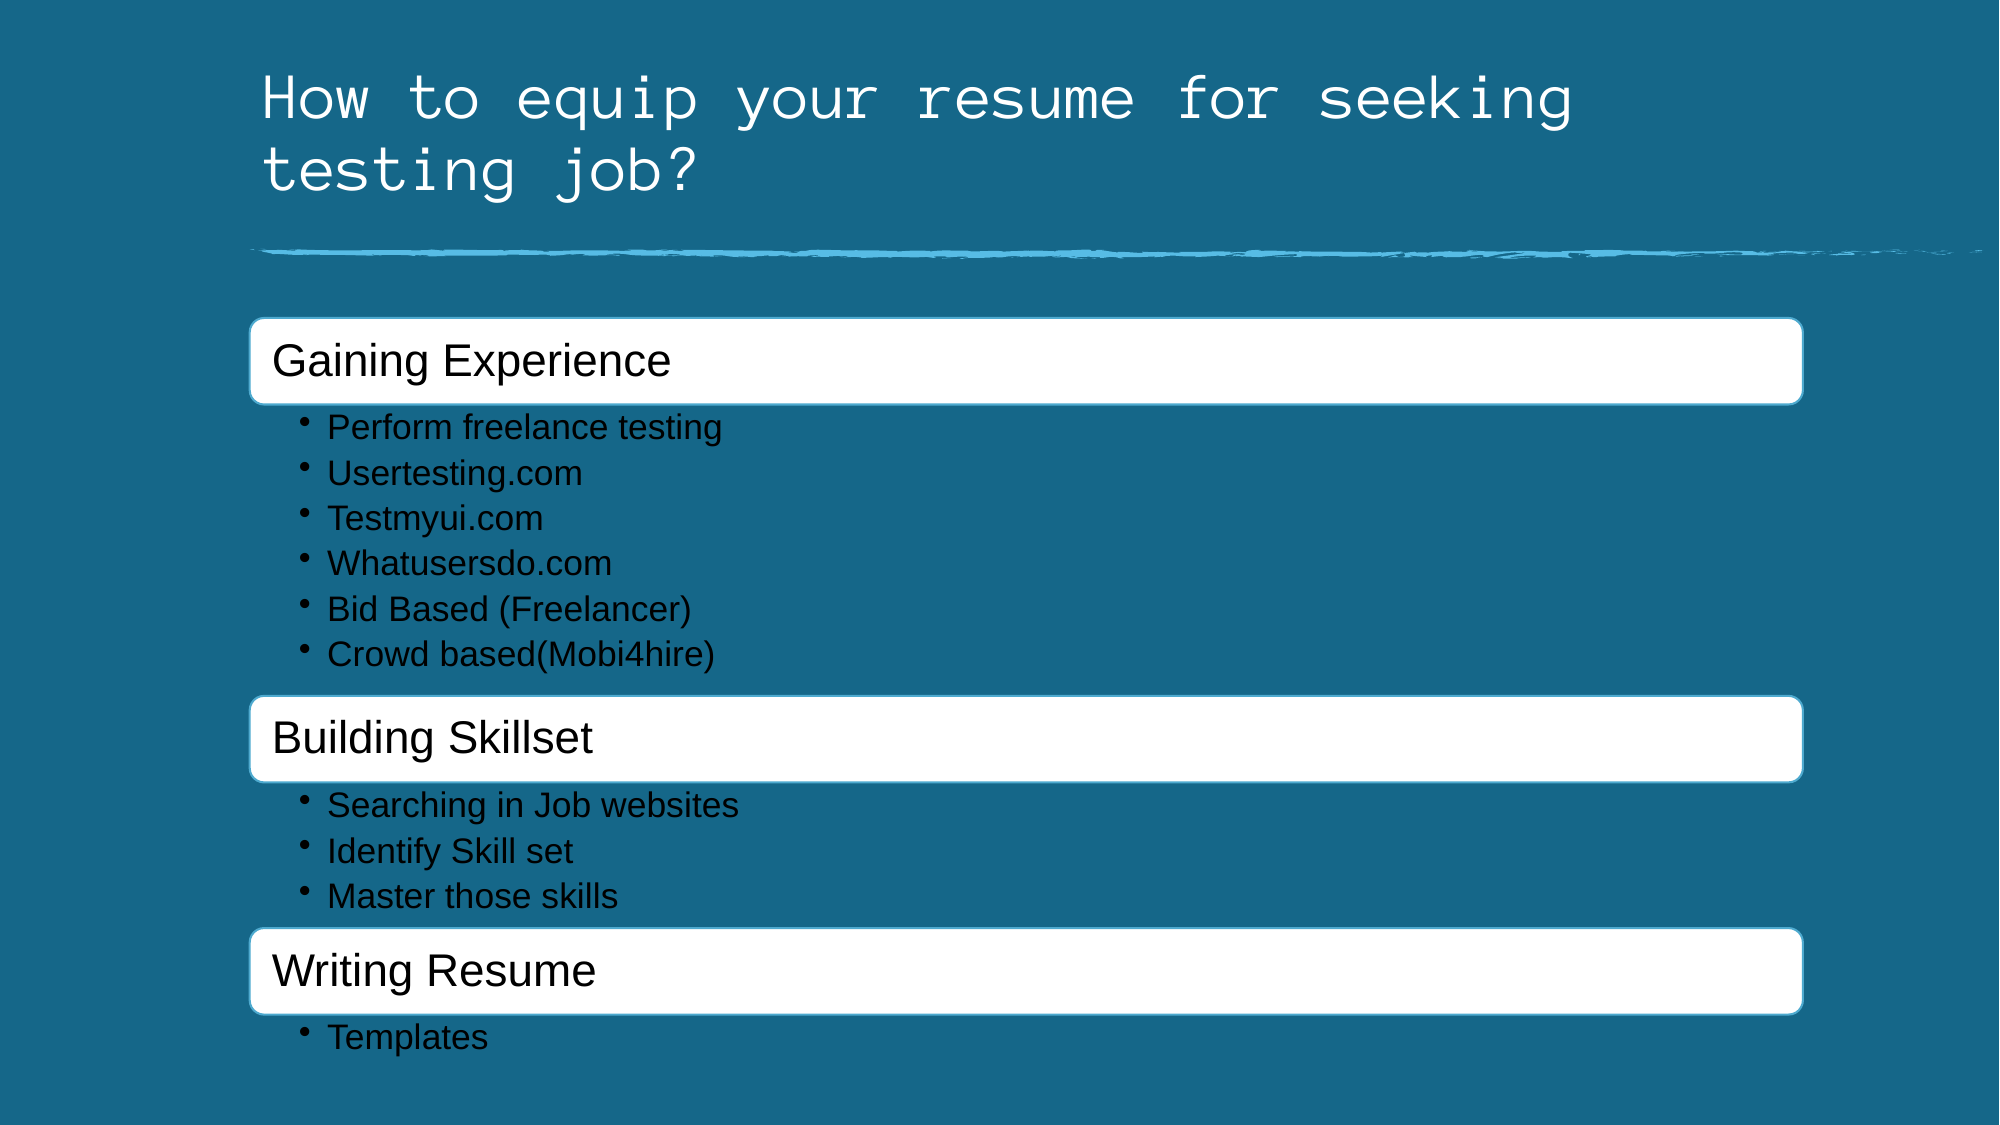

# How to equip your resume for seeking testing job?
Gaining Experience
Perform freelance testing
Usertesting.com
Testmyui.com
Whatusersdo.com
Bid Based (Freelancer)
Crowd based(Mobi4hire)
Building Skillset
Searching in Job websites
Identify Skill set
Master those skills
Writing Resume
Templates